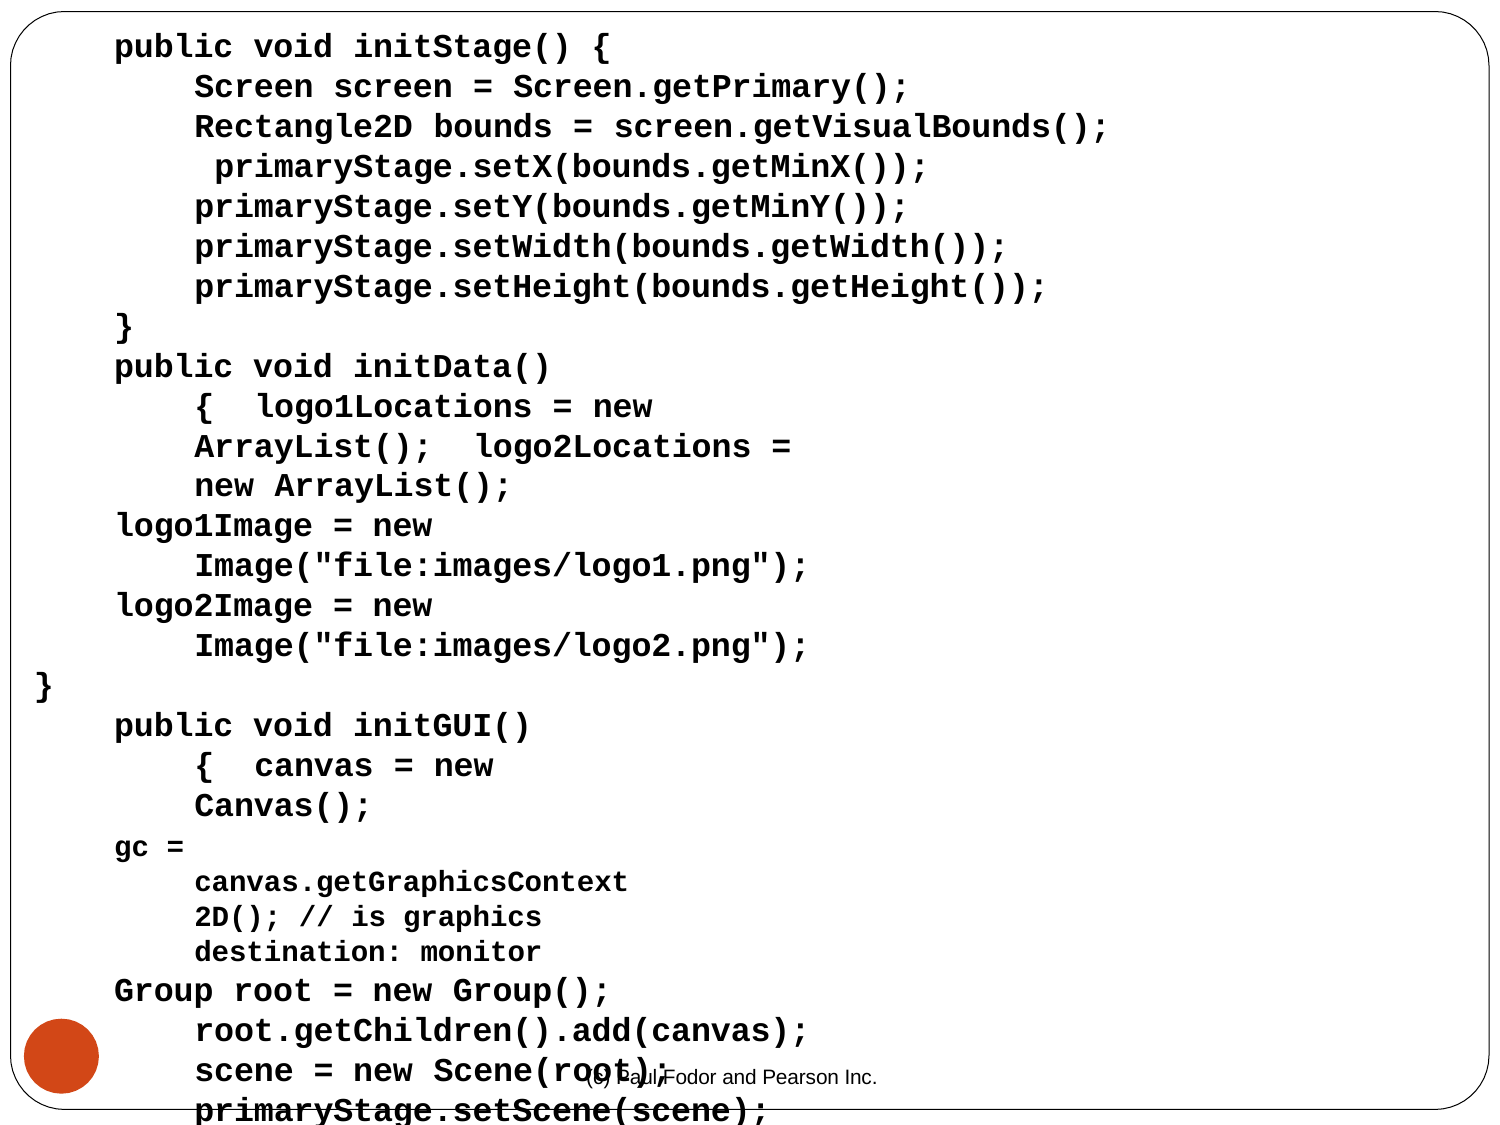

public void initStage() {
Screen screen = Screen.getPrimary();  Rectangle2D bounds = screen.getVisualBounds();  primaryStage.setX(bounds.getMinX());  primaryStage.setY(bounds.getMinY());  primaryStage.setWidth(bounds.getWidth());  primaryStage.setHeight(bounds.getHeight());
}
public void initData() {  logo1Locations = new ArrayList();  logo2Locations = new ArrayList();
logo1Image = new Image("file:images/logo1.png");
logo2Image = new Image("file:images/logo2.png");
}
public void initGUI() {  canvas = new Canvas();
gc = canvas.getGraphicsContext2D(); // is graphics destination: monitor
Group root = new Group();  root.getChildren().add(canvas);  scene = new Scene(root);  primaryStage.setScene(scene);  primaryStage.show();  canvas.setWidth(scene.getWidth());  canvas.setHeight(scene.getHeight());
}
164

(c) Paul Fodor and Pearson Inc.